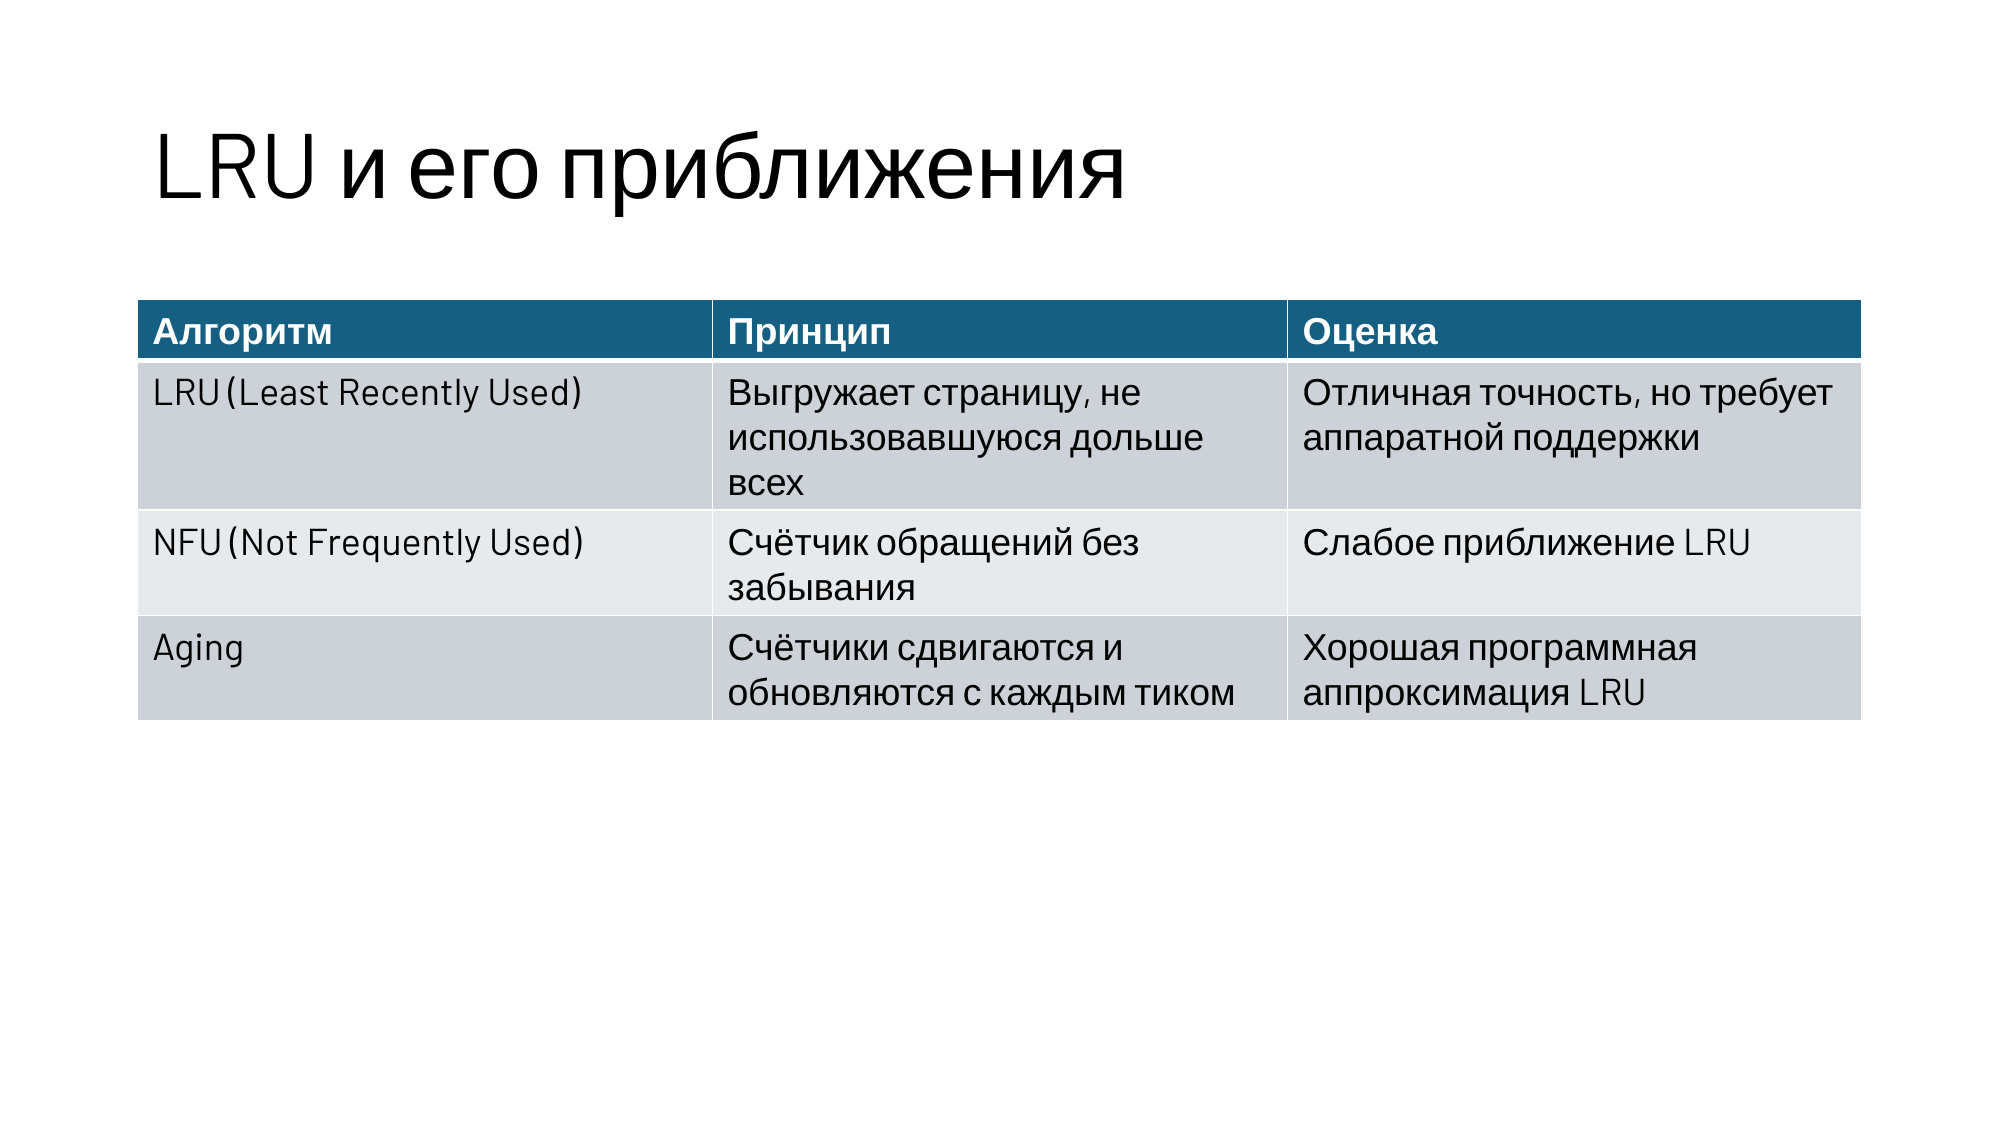

# LRU и его приближения
| Алгоритм | Принцип | Оценка |
| --- | --- | --- |
| LRU (Least Recently Used) | Выгружает страницу, не использовавшуюся дольше всех | Отличная точность, но требует аппаратной поддержки |
| NFU (Not Frequently Used) | Счётчик обращений без забывания | Слабое приближение LRU |
| Aging | Счётчики сдвигаются и обновляются с каждым тиком | Хорошая программная аппроксимация LRU |